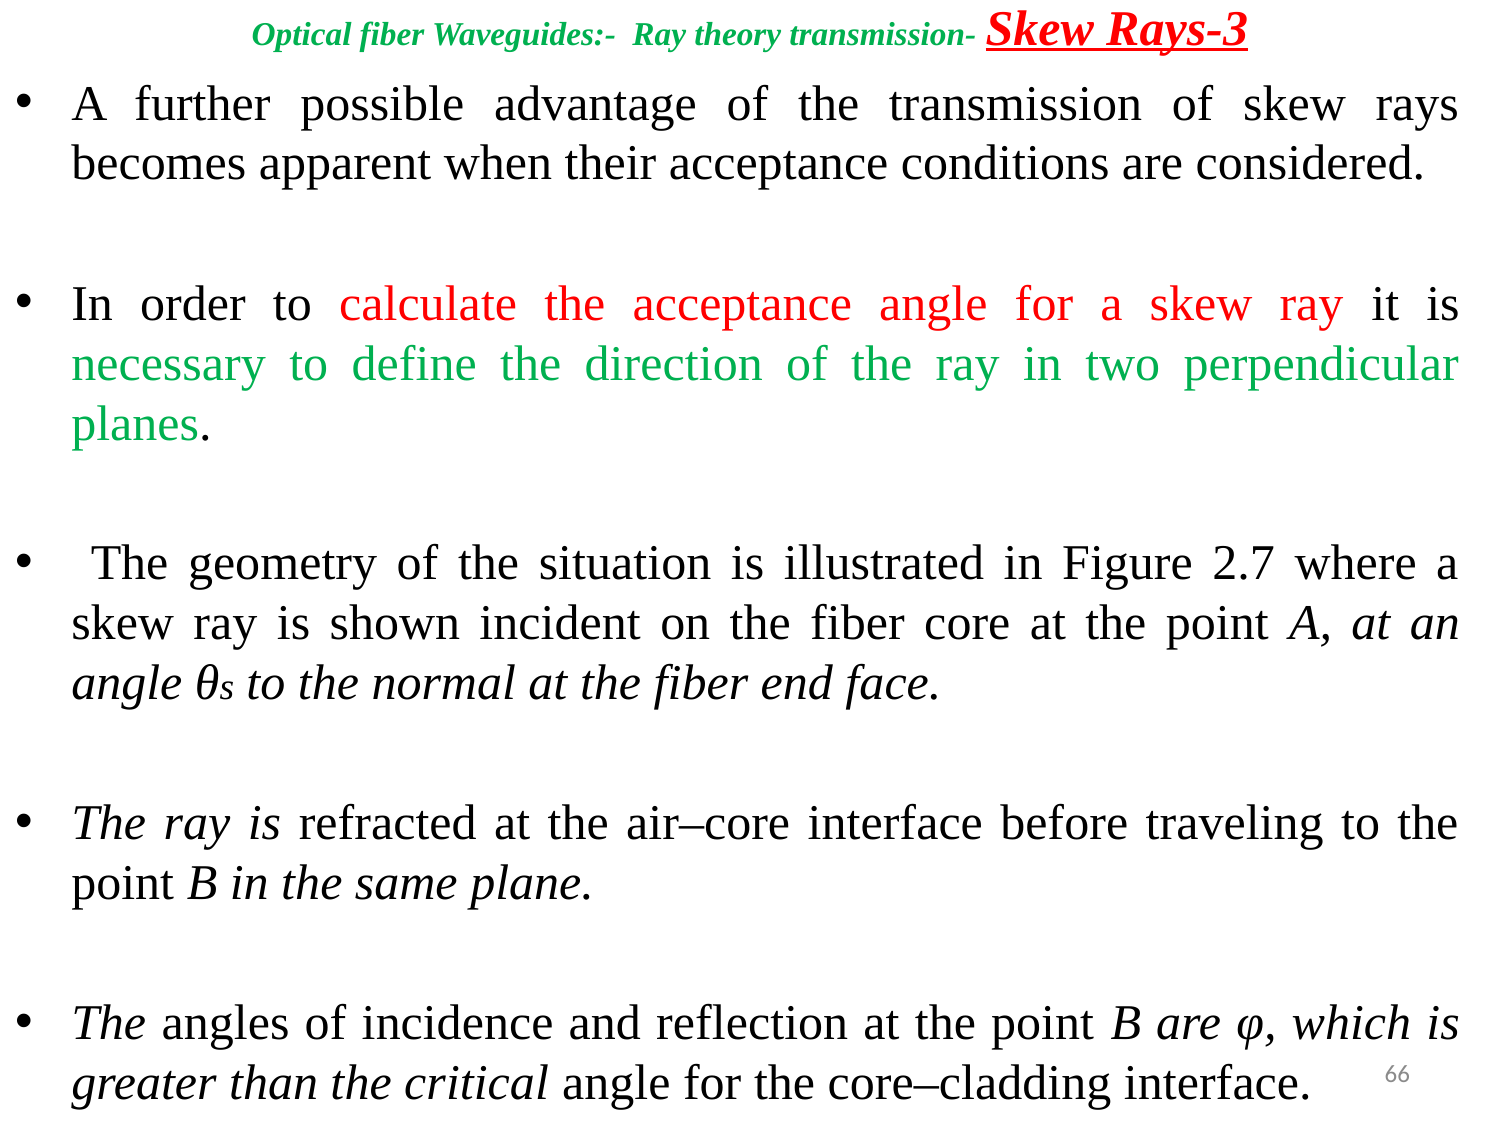

# Optical fiber Waveguides:-  Ray theory transmission- Skew Rays-3
A further possible advantage of the transmission of skew rays becomes apparent when their acceptance conditions are considered.

In order to calculate the acceptance angle for a skew ray it is necessary to define the direction of the ray in two perpendicular planes.

 The geometry of the situation is illustrated in Figure 2.7 where a skew ray is shown incident on the fiber core at the point A, at an angle θs to the normal at the fiber end face.

The ray is refracted at the air–core interface before traveling to the point B in the same plane.

The angles of incidence and reflection at the point B are φ, which is greater than the critical angle for the core–cladding interface.
66